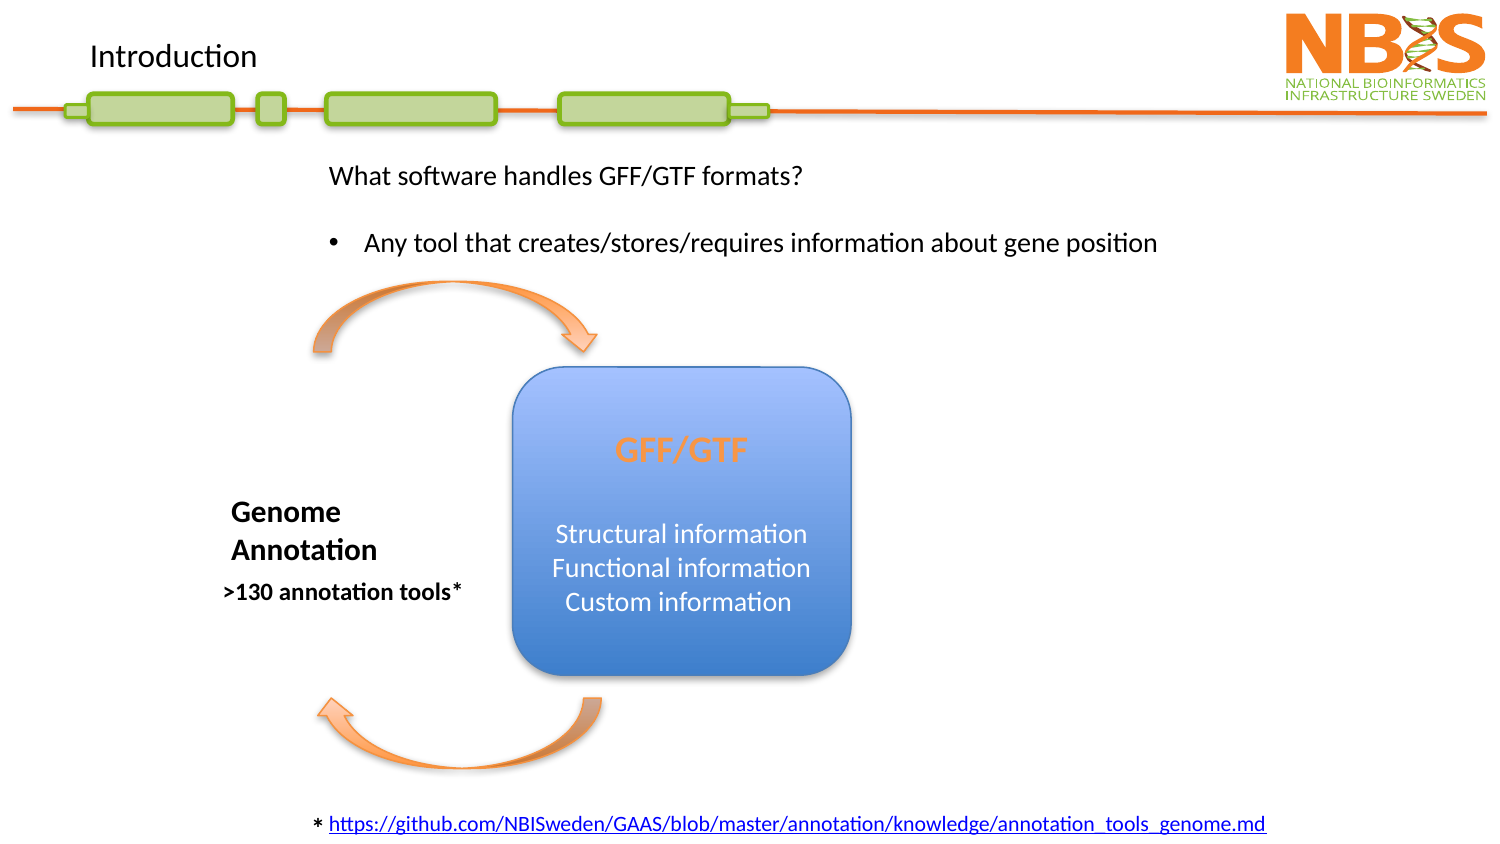

# Introduction
What software handles GFF/GTF formats?

Any tool that creates/stores/requires information about gene position

GFF/GTF

Structural information
Functional information
Custom information
Genome Annotation
>130 annotation tools*

https://github.com/NBISweden/GAAS/blob/master/annotation/knowledge/annotation_tools_genome.md
*